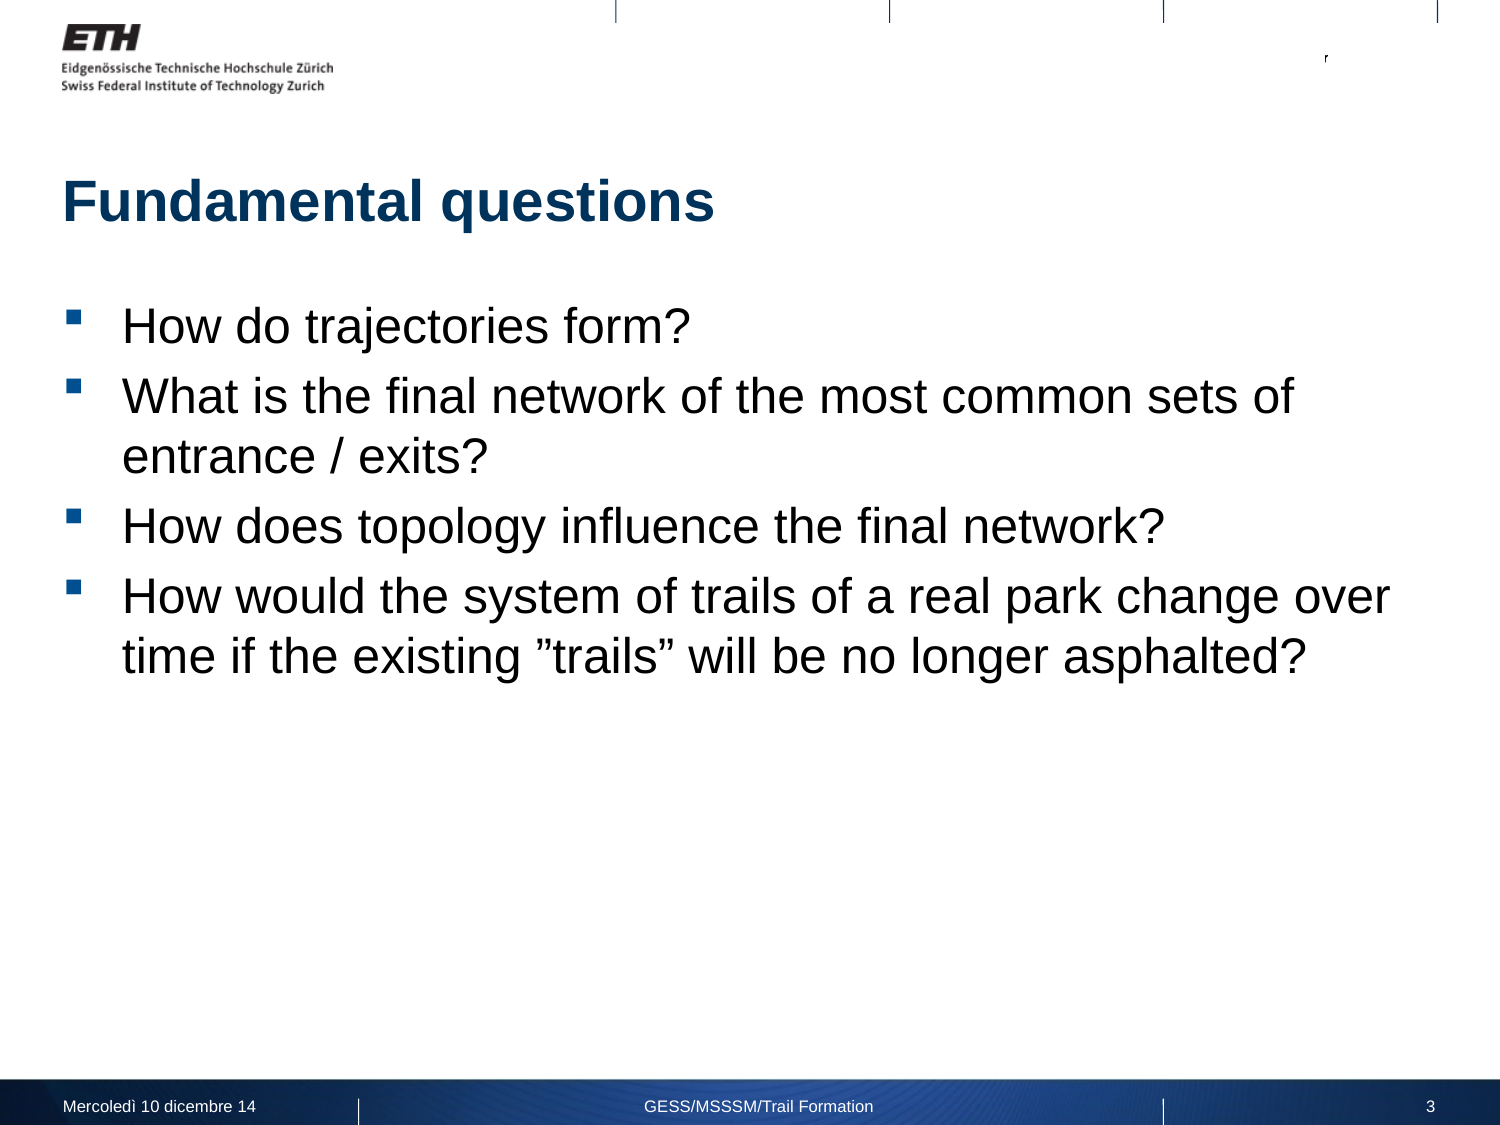

# Fundamental questions
How do trajectories form?
What is the final network of the most common sets of entrance / exits?
How does topology influence the final network?
How would the system of trails of a real park change over time if the existing ”trails” will be no longer asphalted?
Mercoledì 10 dicembre 14
GESS/MSSSM/Trail Formation
3